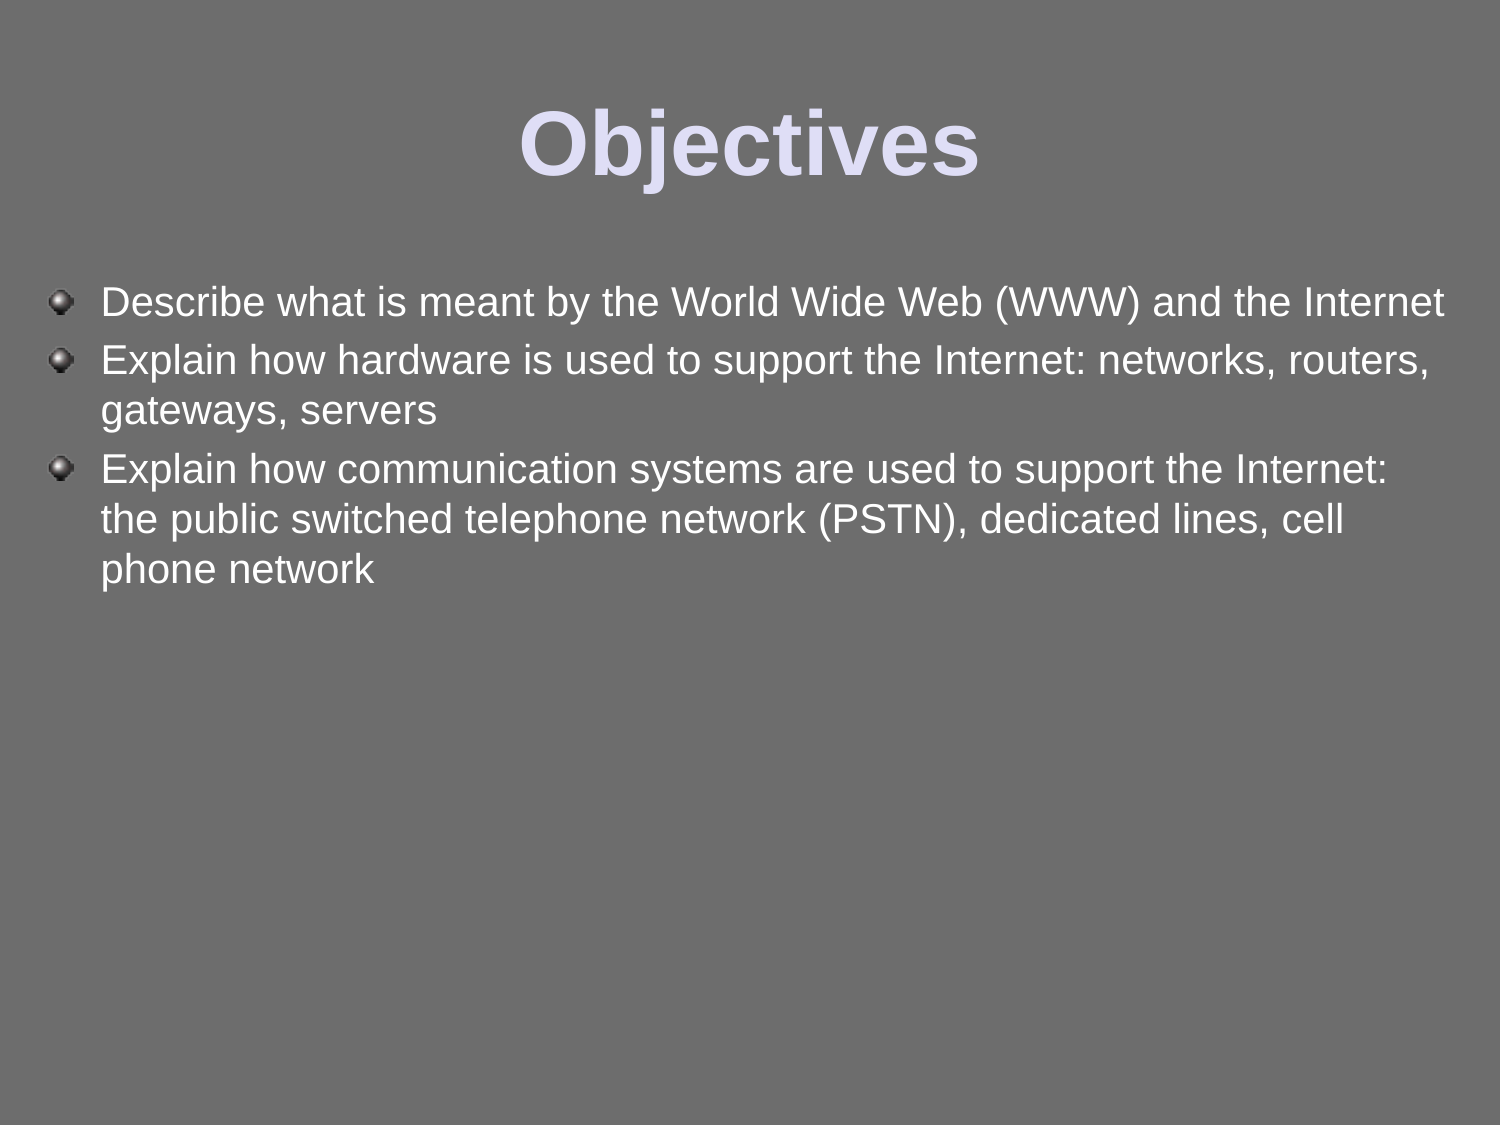

# Objectives
Describe what is meant by the World Wide Web (WWW) and the Internet
Explain how hardware is used to support the Internet: networks, routers, gateways, servers
Explain how communication systems are used to support the Internet: the public switched telephone network (PSTN), dedicated lines, cell phone network